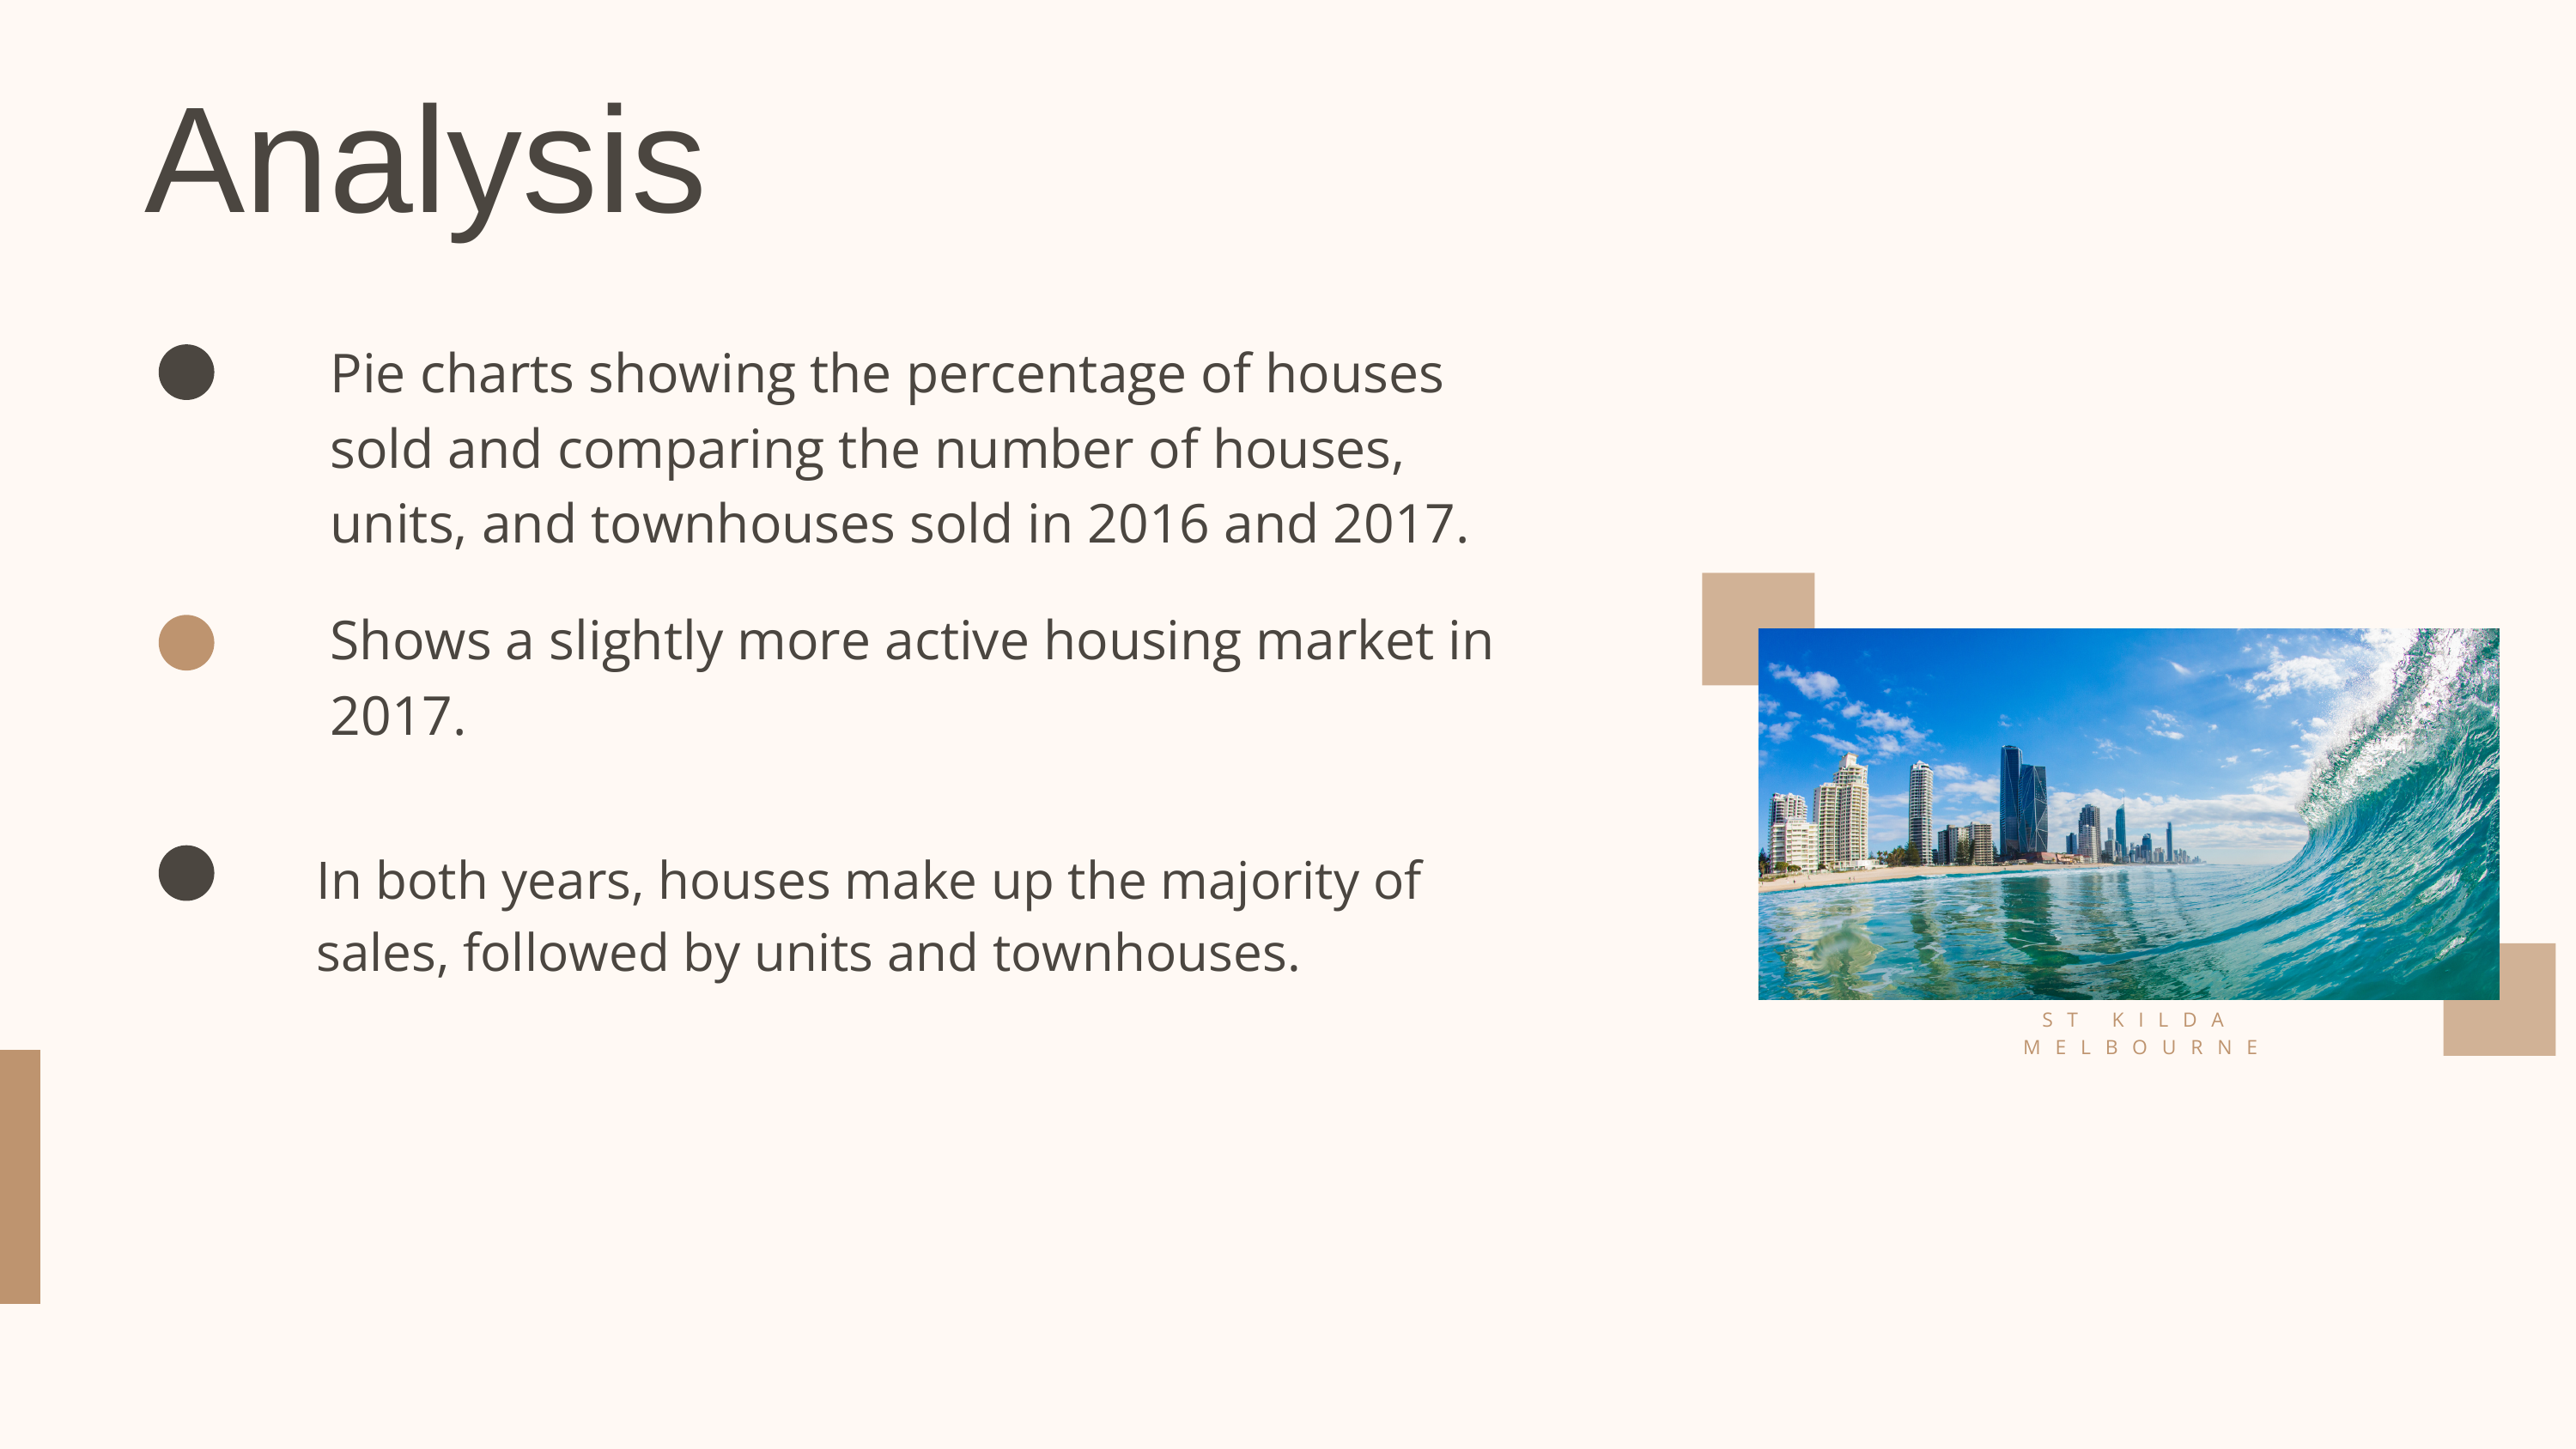

Analysis
Pie charts showing the percentage of houses sold and comparing the number of houses, units, and townhouses sold in 2016 and 2017.

Shows a slightly more active housing market in 2017.

In both years, houses make up the majority of sales, followed by units and townhouses.

ST KILDA MELBOURNE